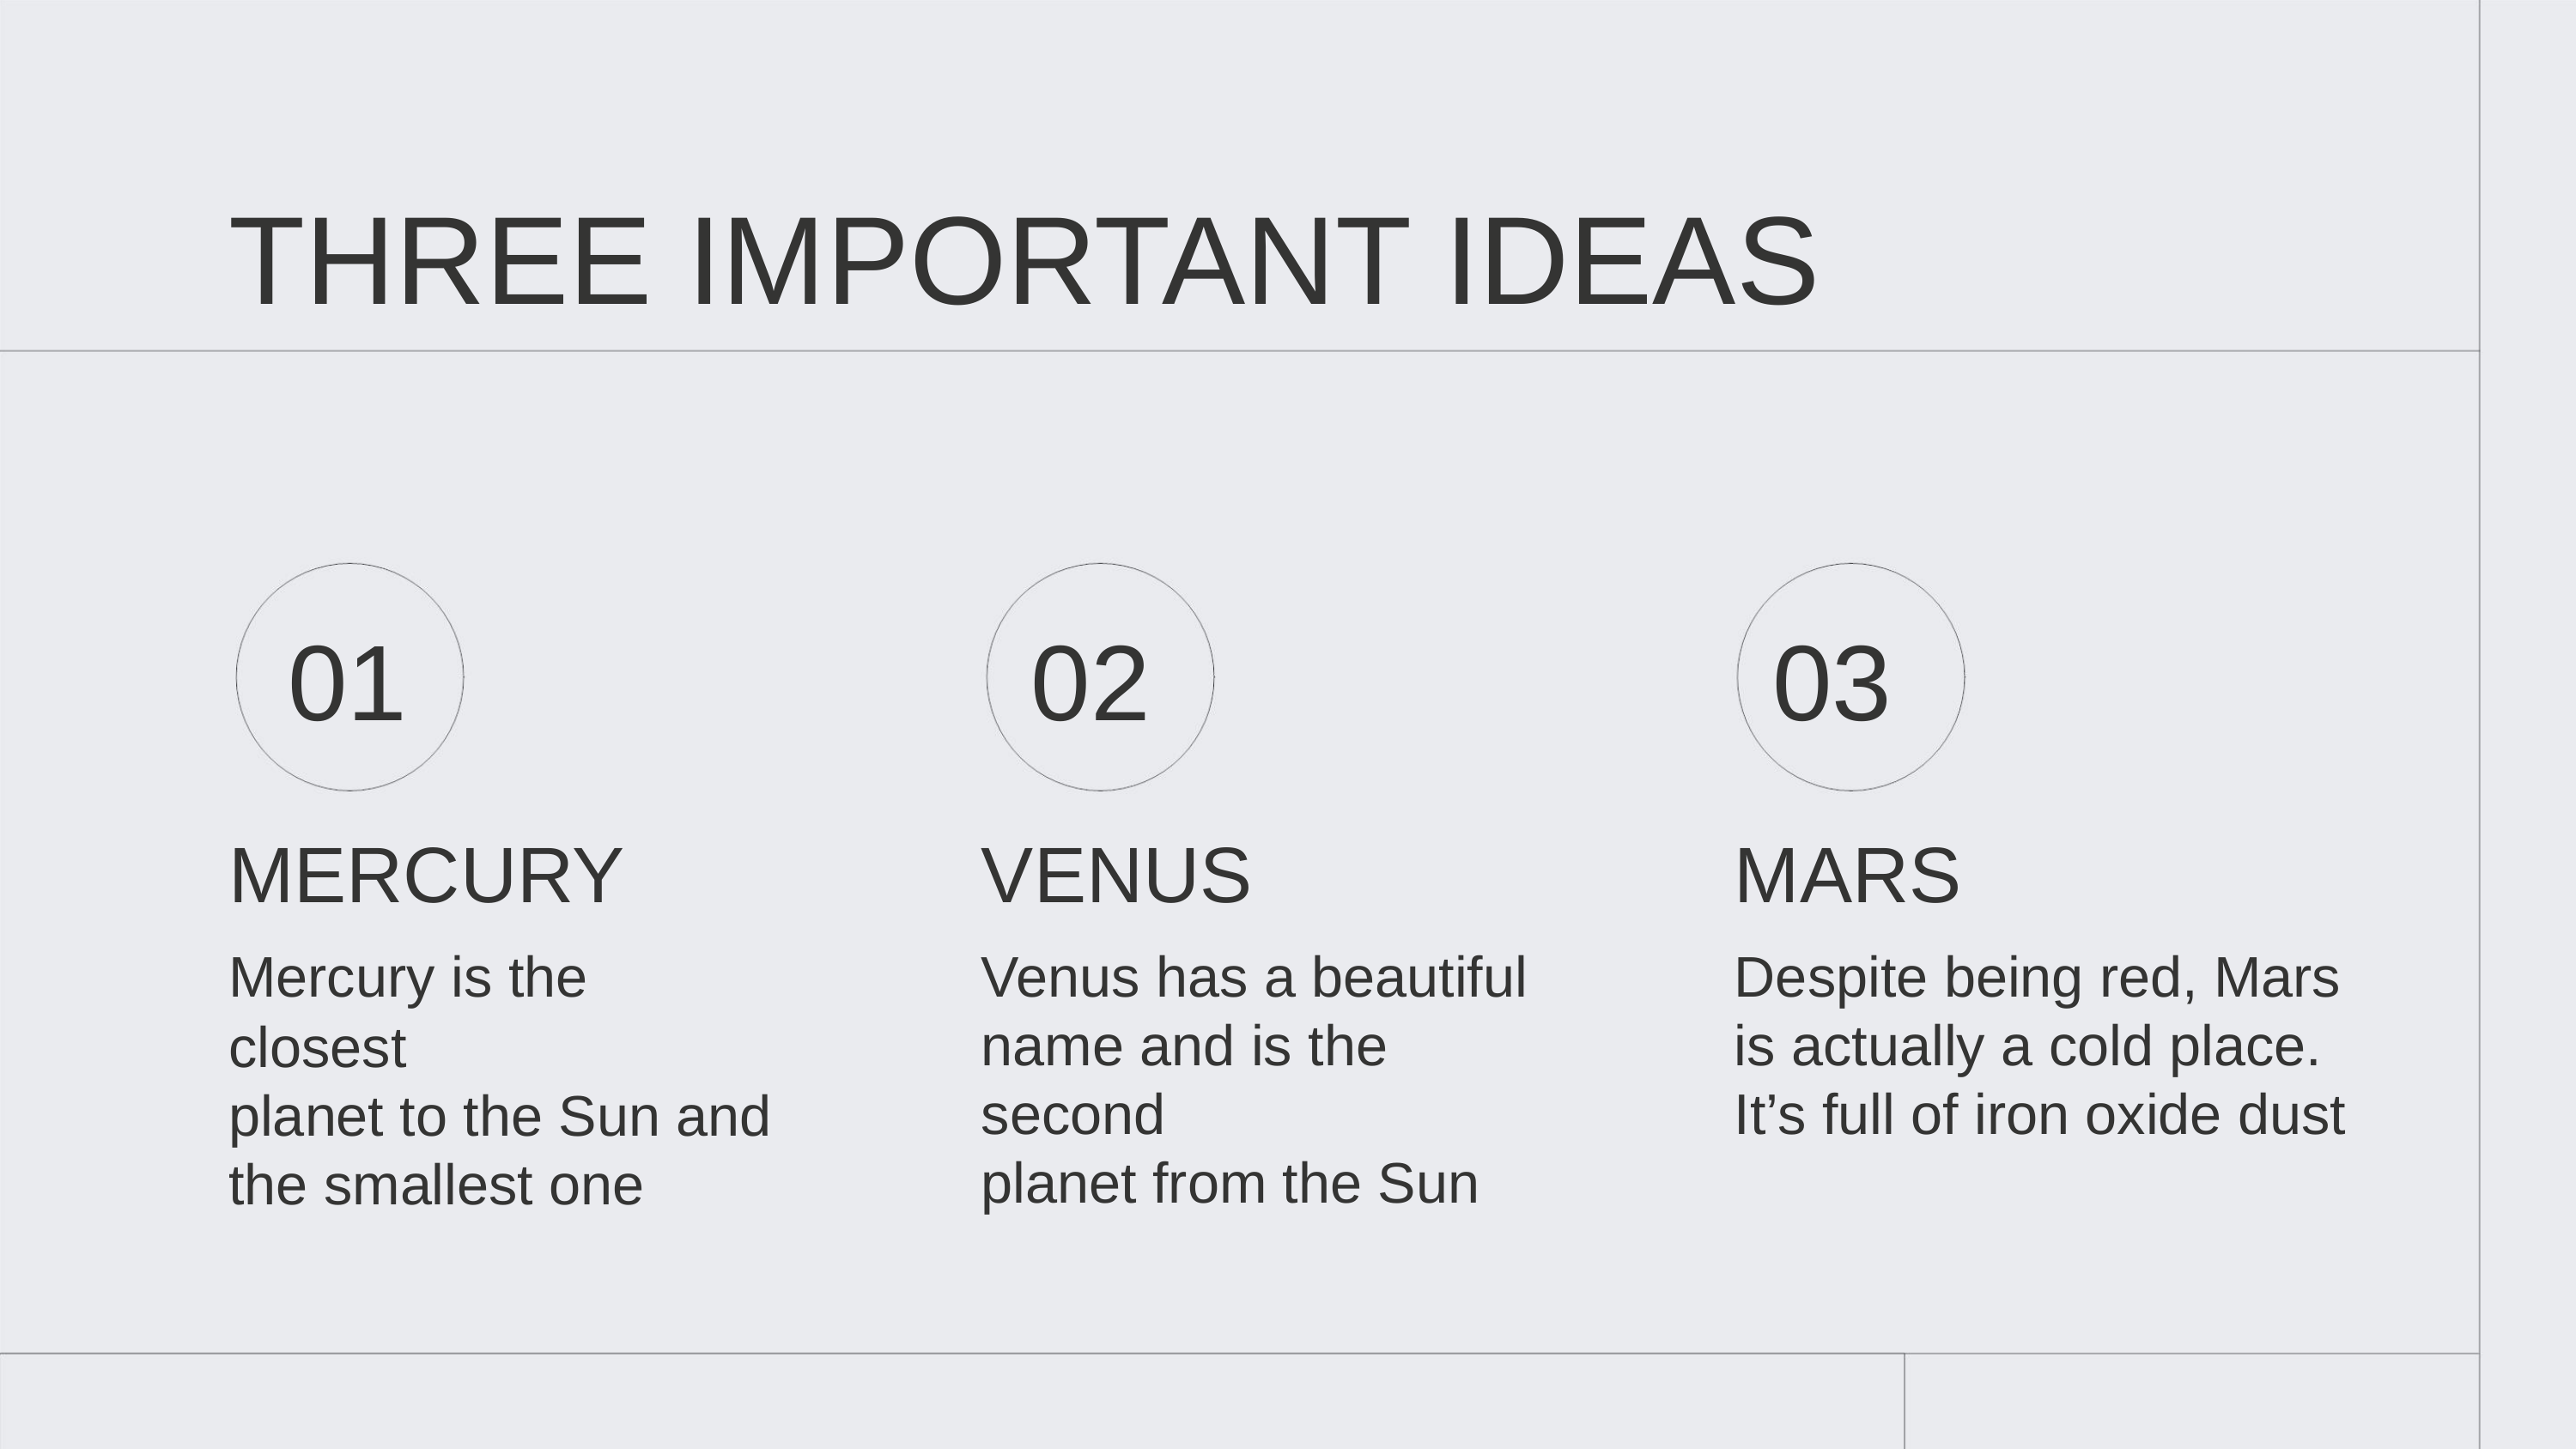

THREE IMPORTANT IDEAS
01 02 03
MERCURY
VENUS
MARS
Mercury is the closest
planet to the Sun and
the smallest one
Venus has a beautiful
name and is the second
planet from the Sun
Despite being red, Mars
is actually a cold place.
It’s full of iron oxide dust